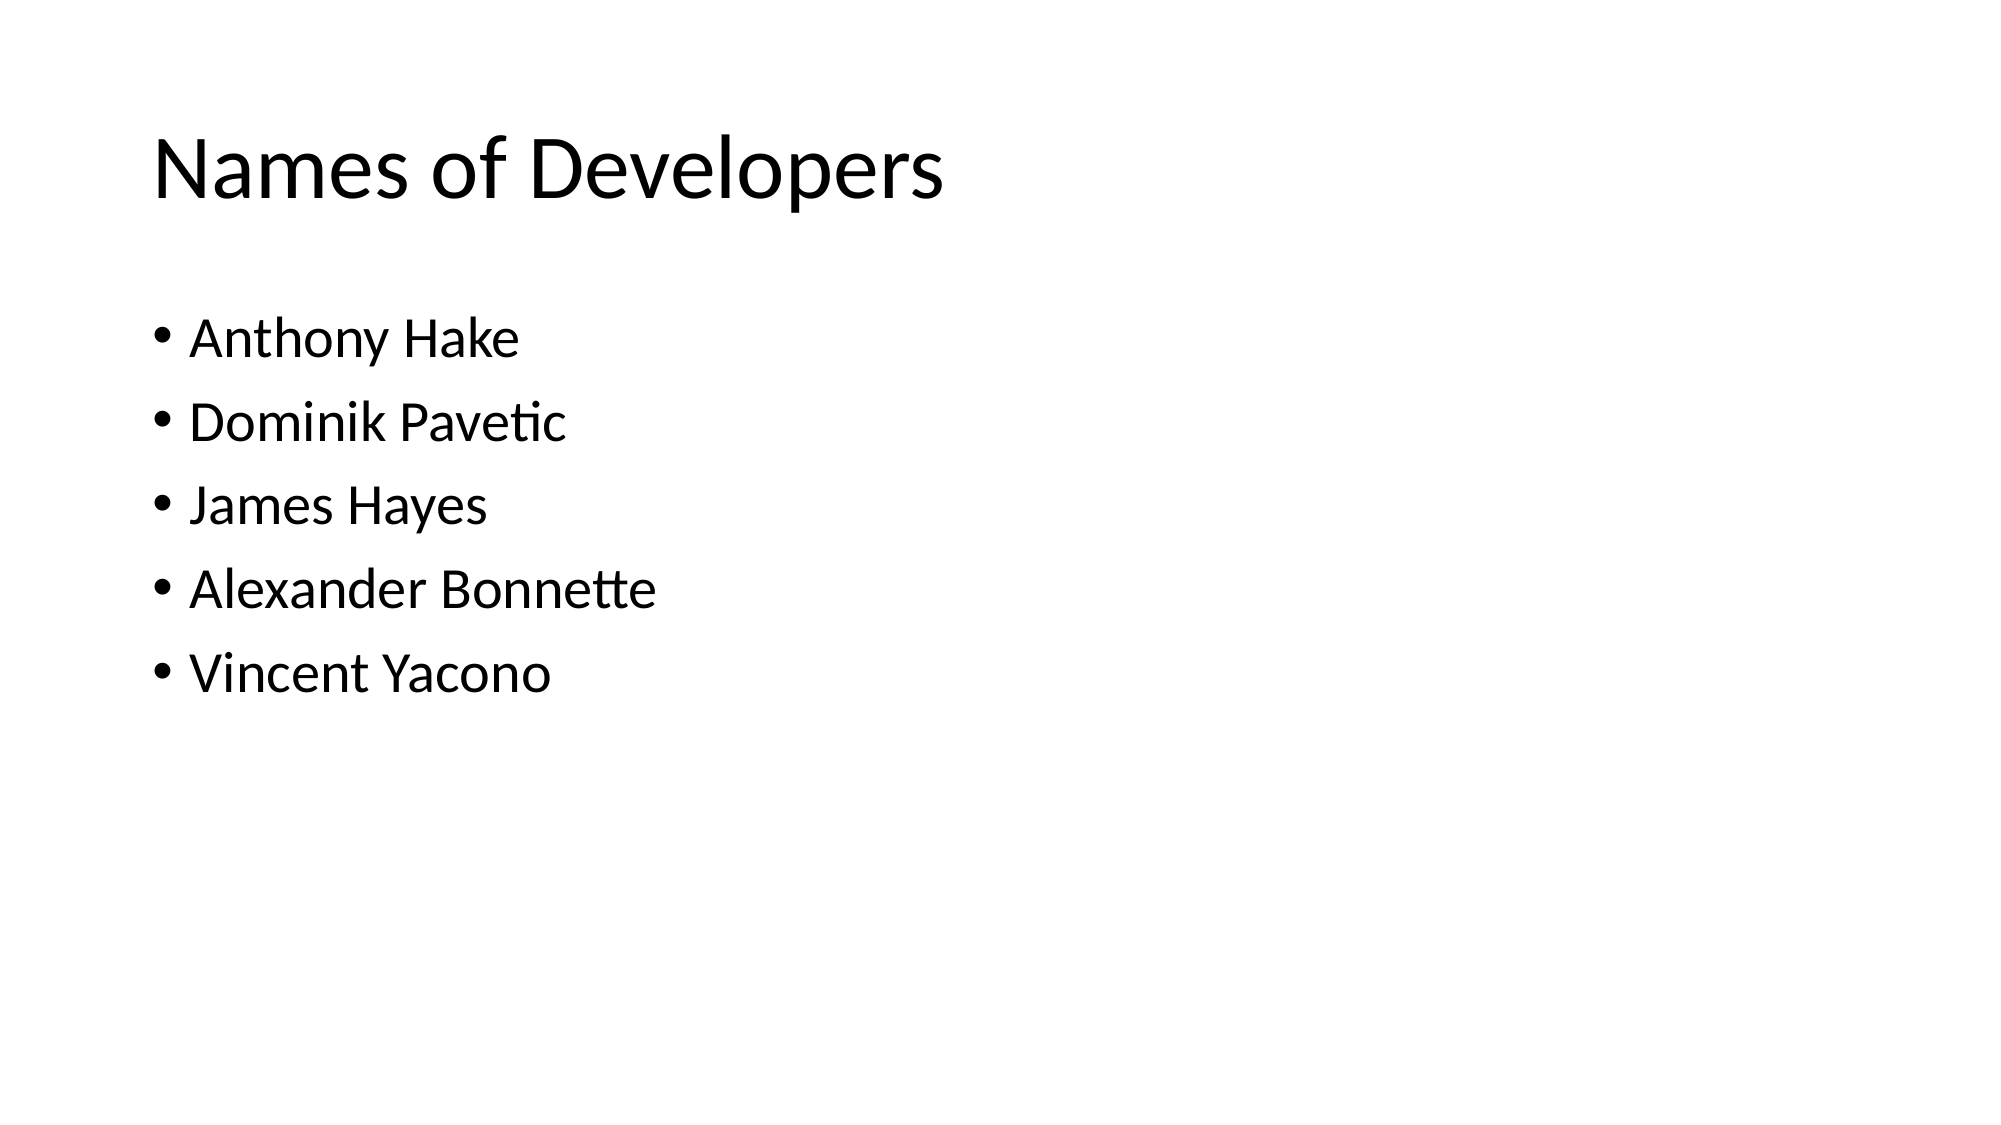

# Names of Developers
Anthony Hake
Dominik Pavetic
James Hayes
Alexander Bonnette
Vincent Yacono